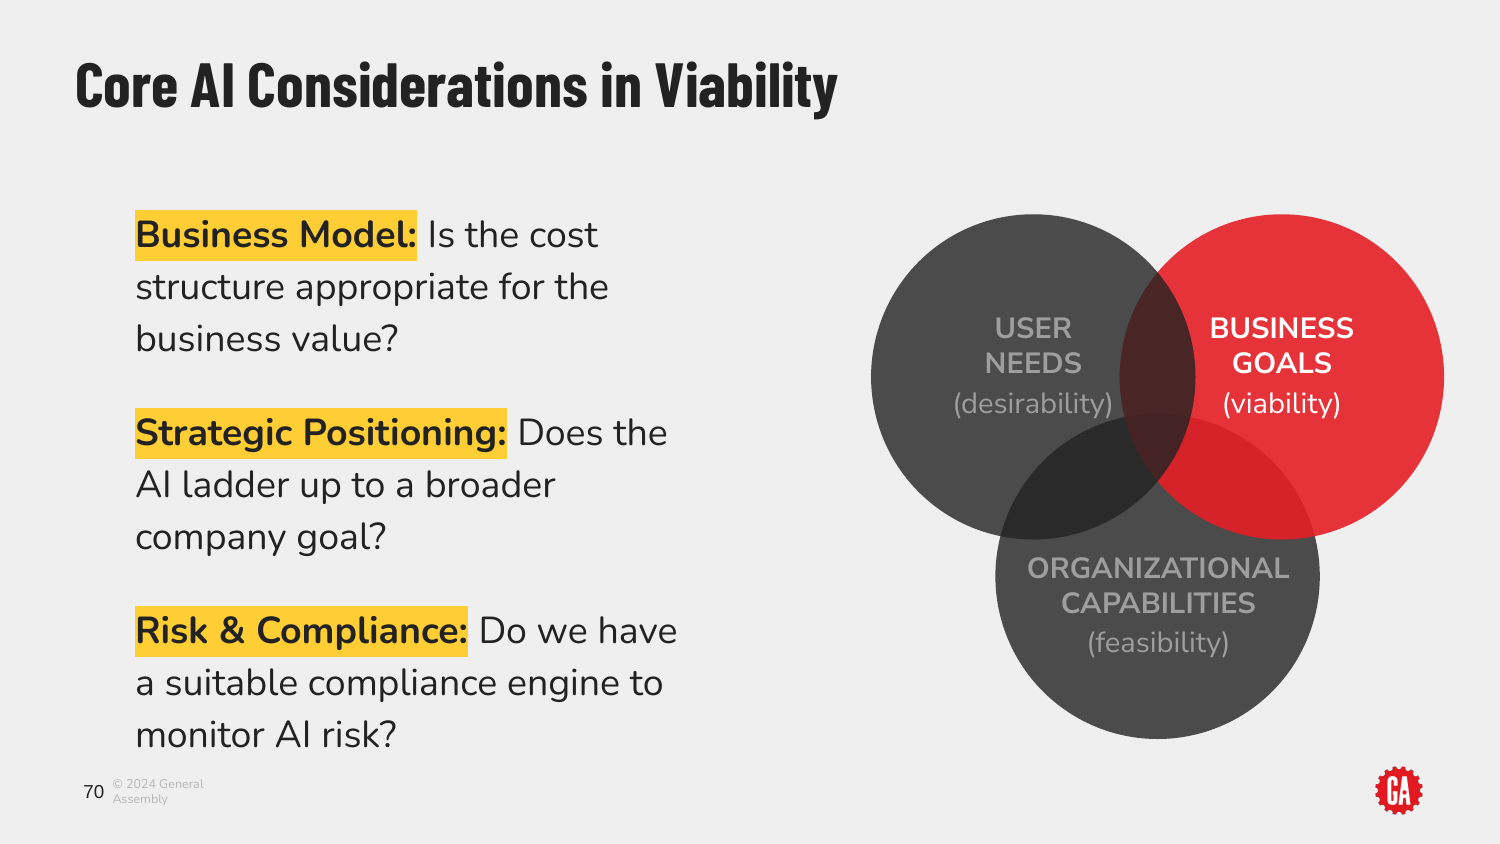

# Core AI Considerations in Viability
Business Model: Is the cost structure appropriate for the business value?

USER
NEEDS
(desirability)
BUSINESS GOALS
(viability)

ORGANIZATIONAL CAPABILITIES
(feasibility)
Strategic Positioning: Does the AI ladder up to a broader company goal?
Risk & Compliance: Do we have a suitable compliance engine to monitor AI risk?
70